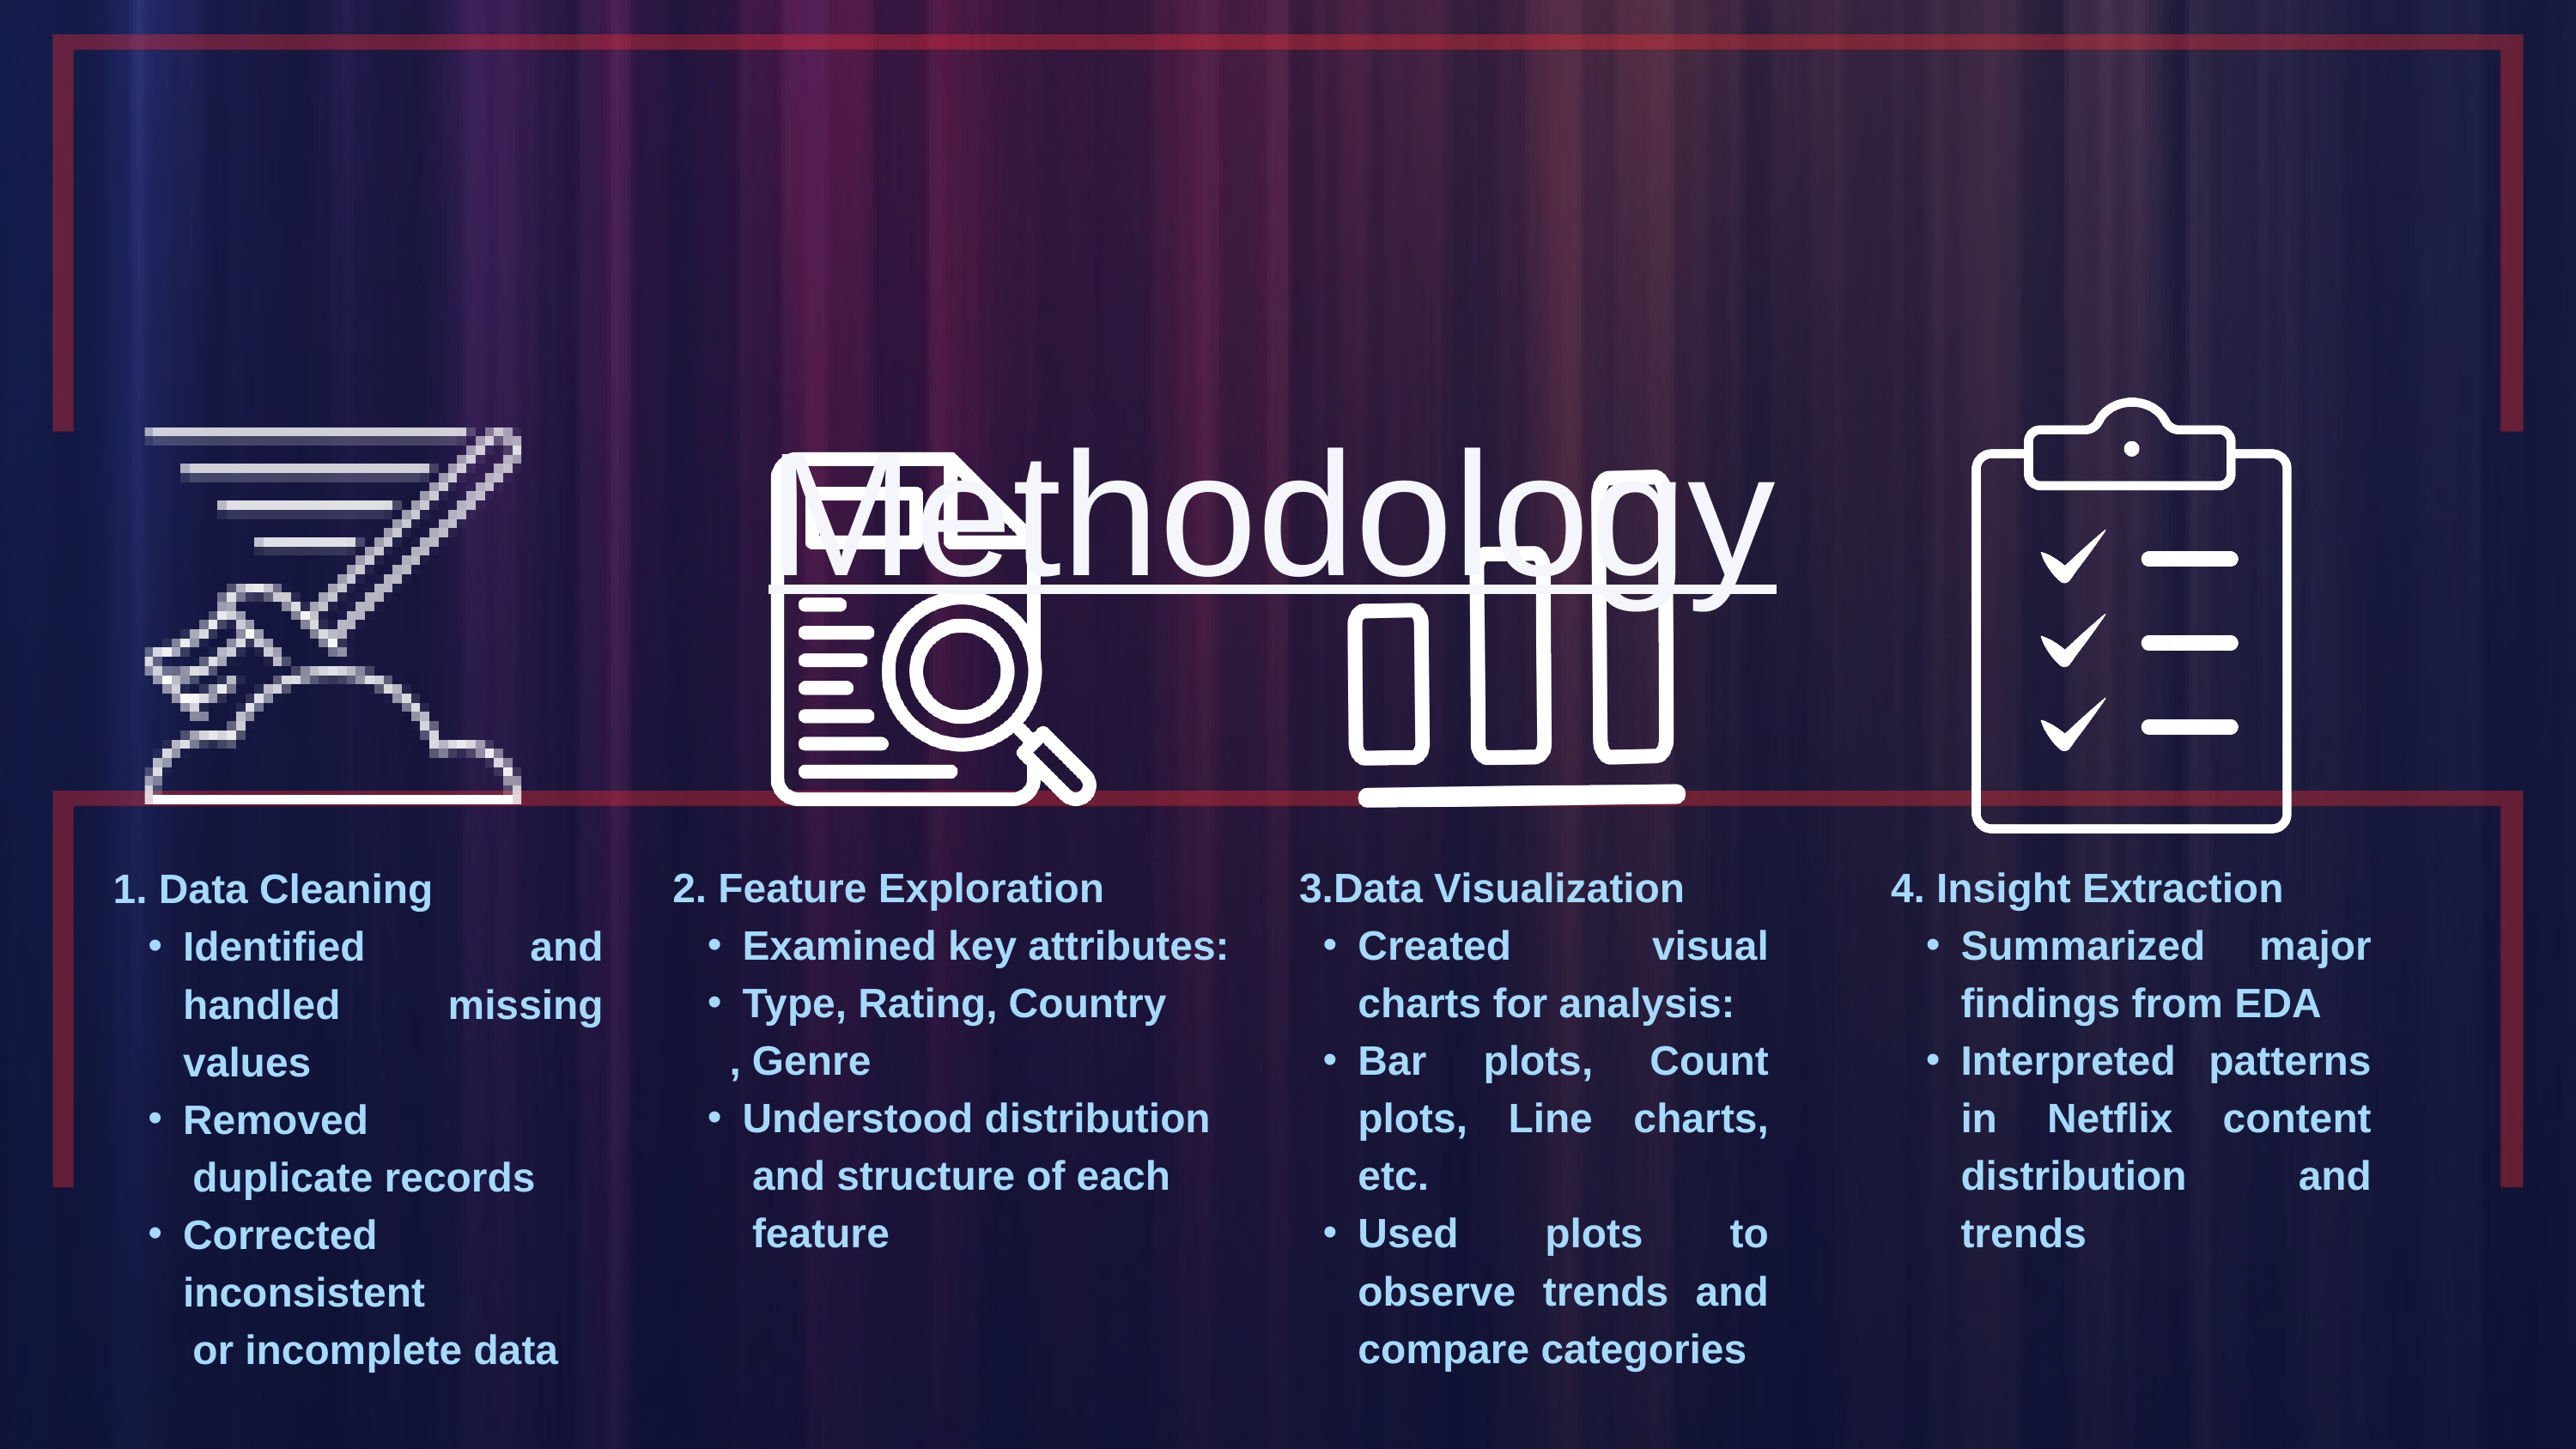

Methodology

1. Data Cleaning
Identified and handled missing values
Removed
       duplicate records
Corrected inconsistent
       or incomplete data

2. Feature Exploration
Examined key attributes:
Type, Rating, Country
     , Genre
Understood distribution
       and structure of each
       feature

 3.Data Visualization
Created visual charts for analysis:
Bar plots, Count plots, Line charts, etc.
Used plots to observe trends and compare categories

4. Insight Extraction
Summarized major findings from EDA
Interpreted patterns in Netflix content distribution and trends